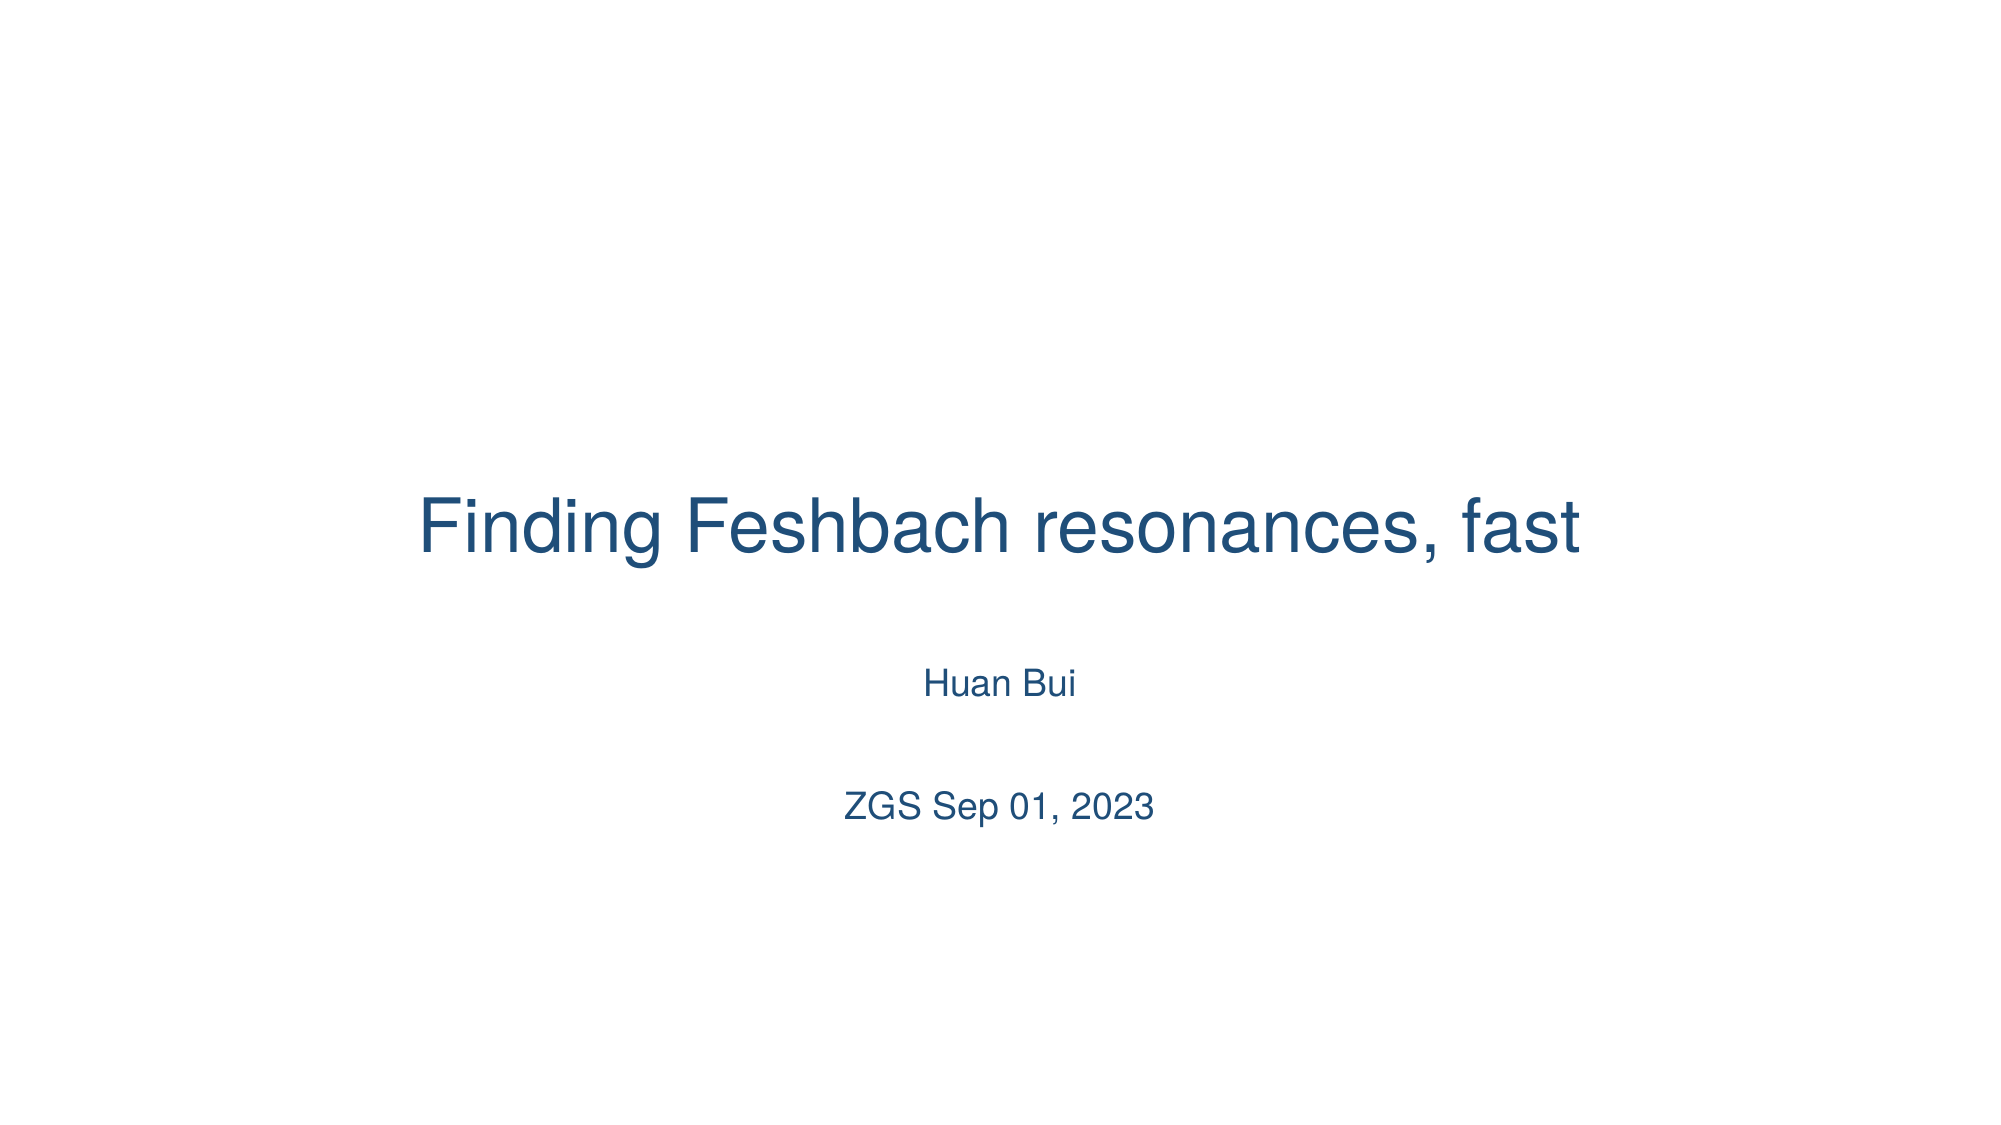

# Finding Feshbach resonances, fast

Huan Bui

ZGS Sep 01, 2023